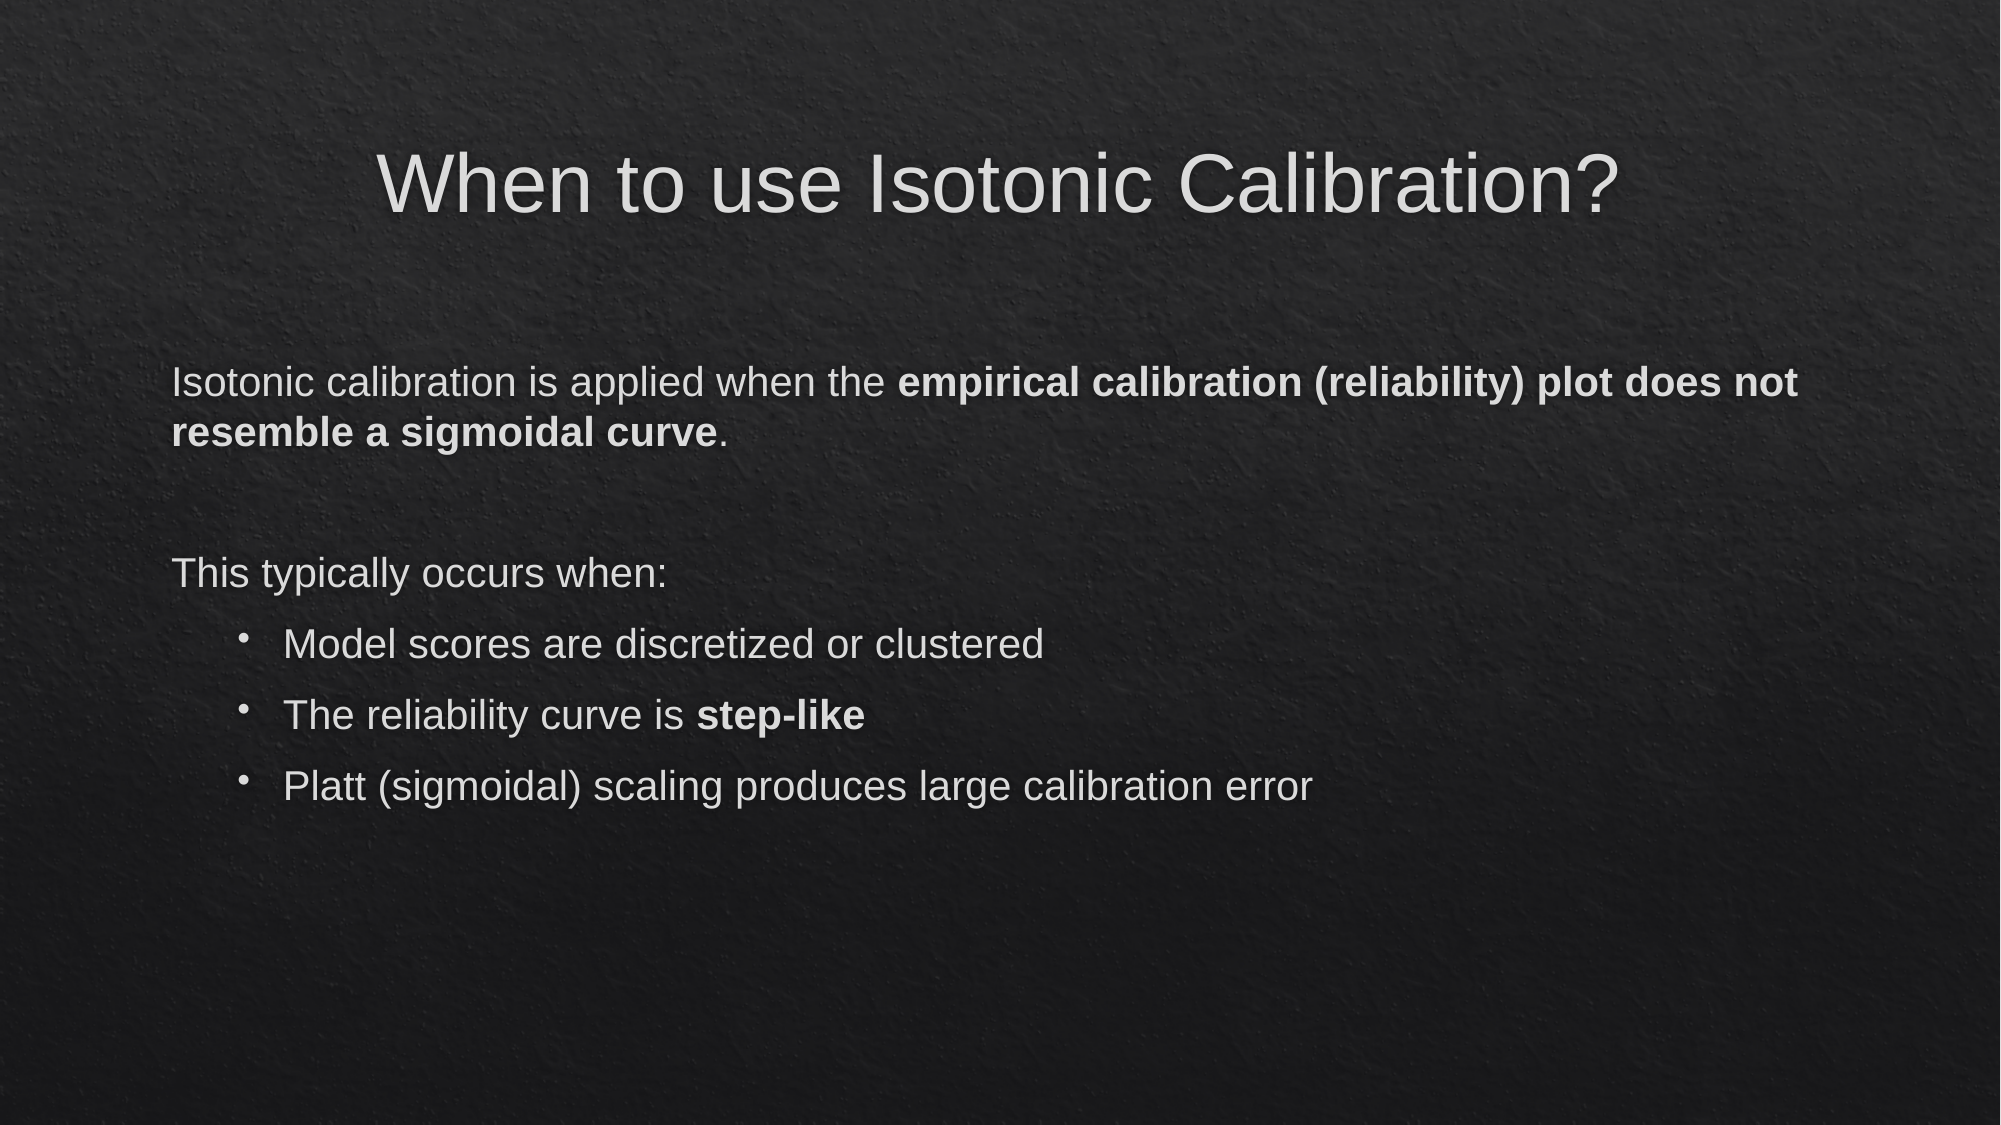

# When to use Isotonic Calibration?
Isotonic calibration is applied when the empirical calibration (reliability) plot does not resemble a sigmoidal curve.

This typically occurs when:
Model scores are discretized or clustered
The reliability curve is step-like
Platt (sigmoidal) scaling produces large calibration error